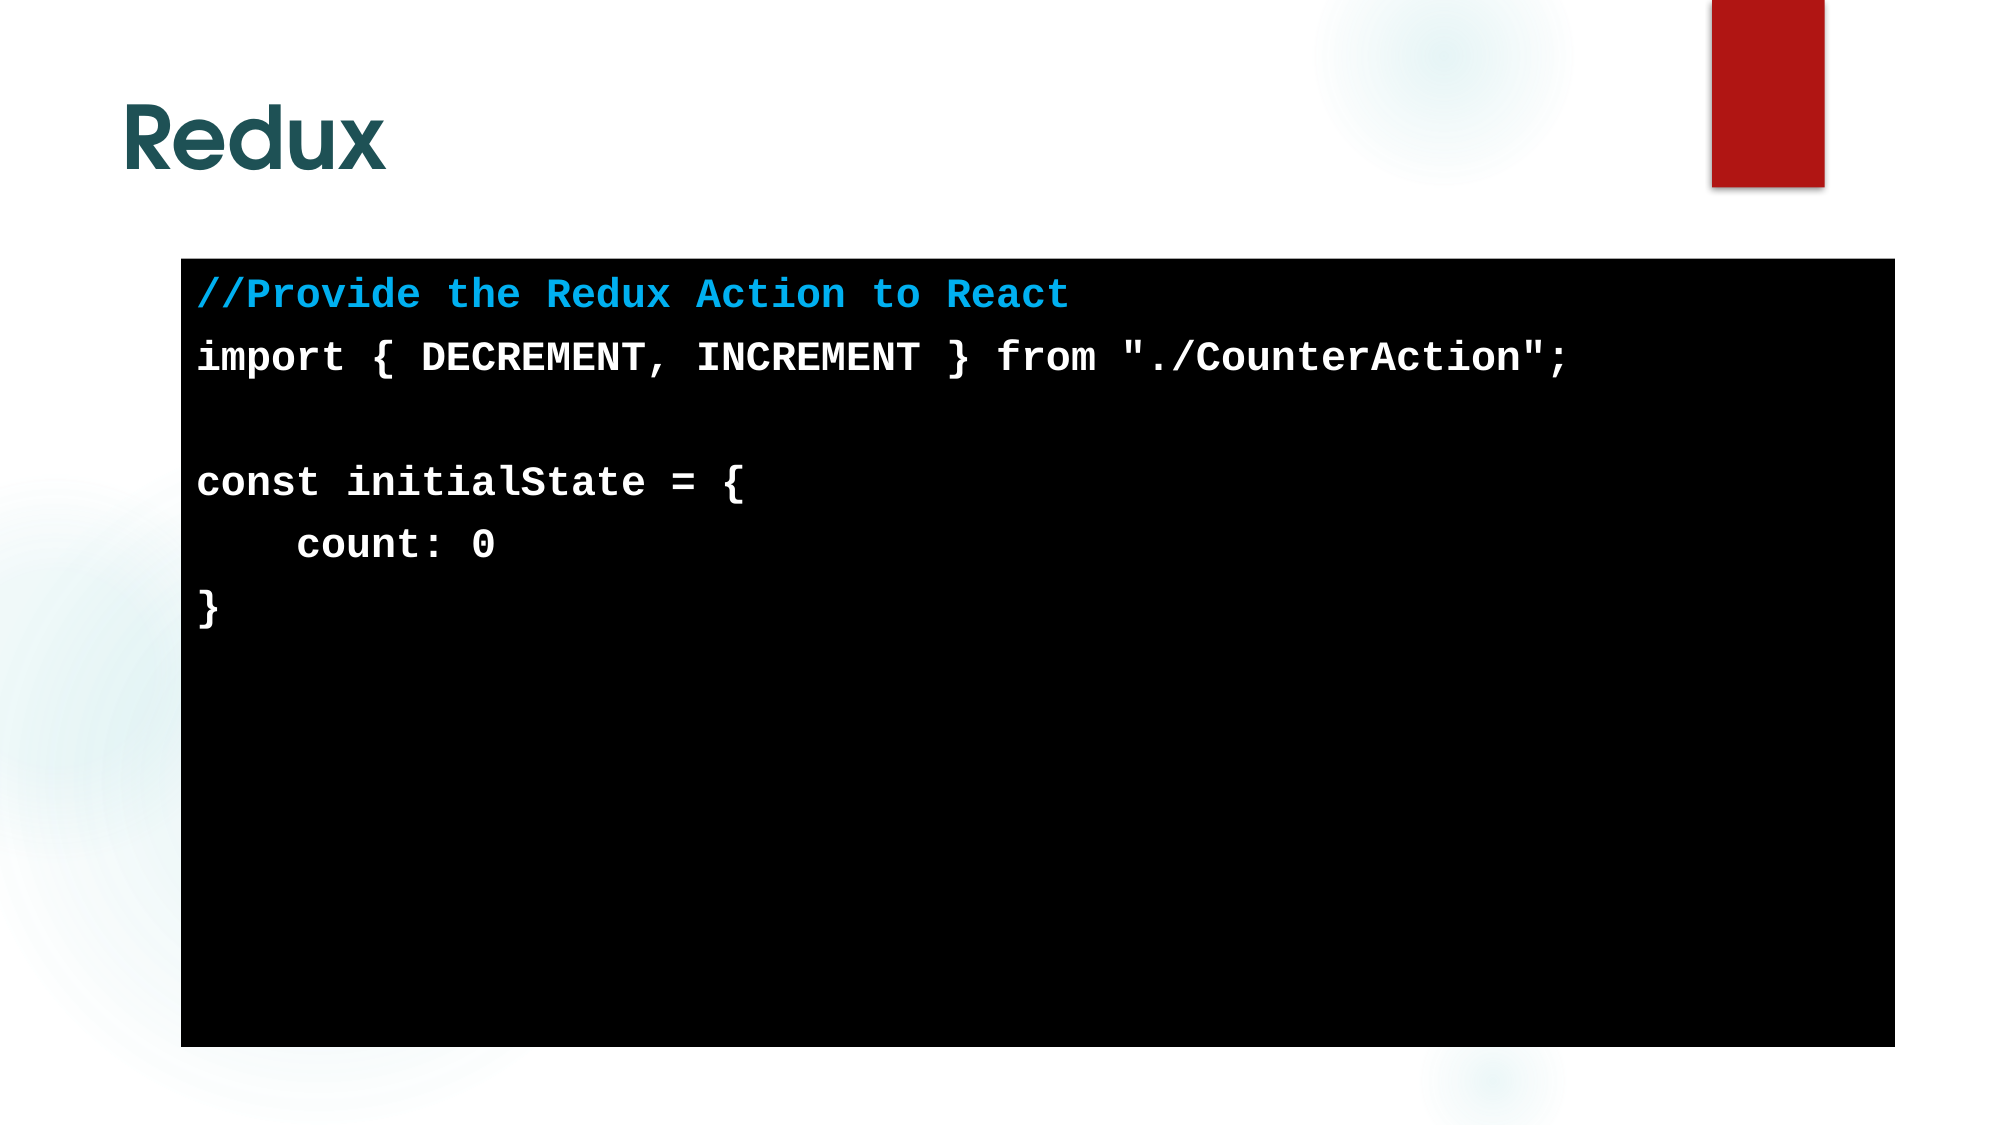

# Redux
//Provide the Redux Action to React
import { DECREMENT, INCREMENT } from "./CounterAction";

const initialState = {
    count: 0
}